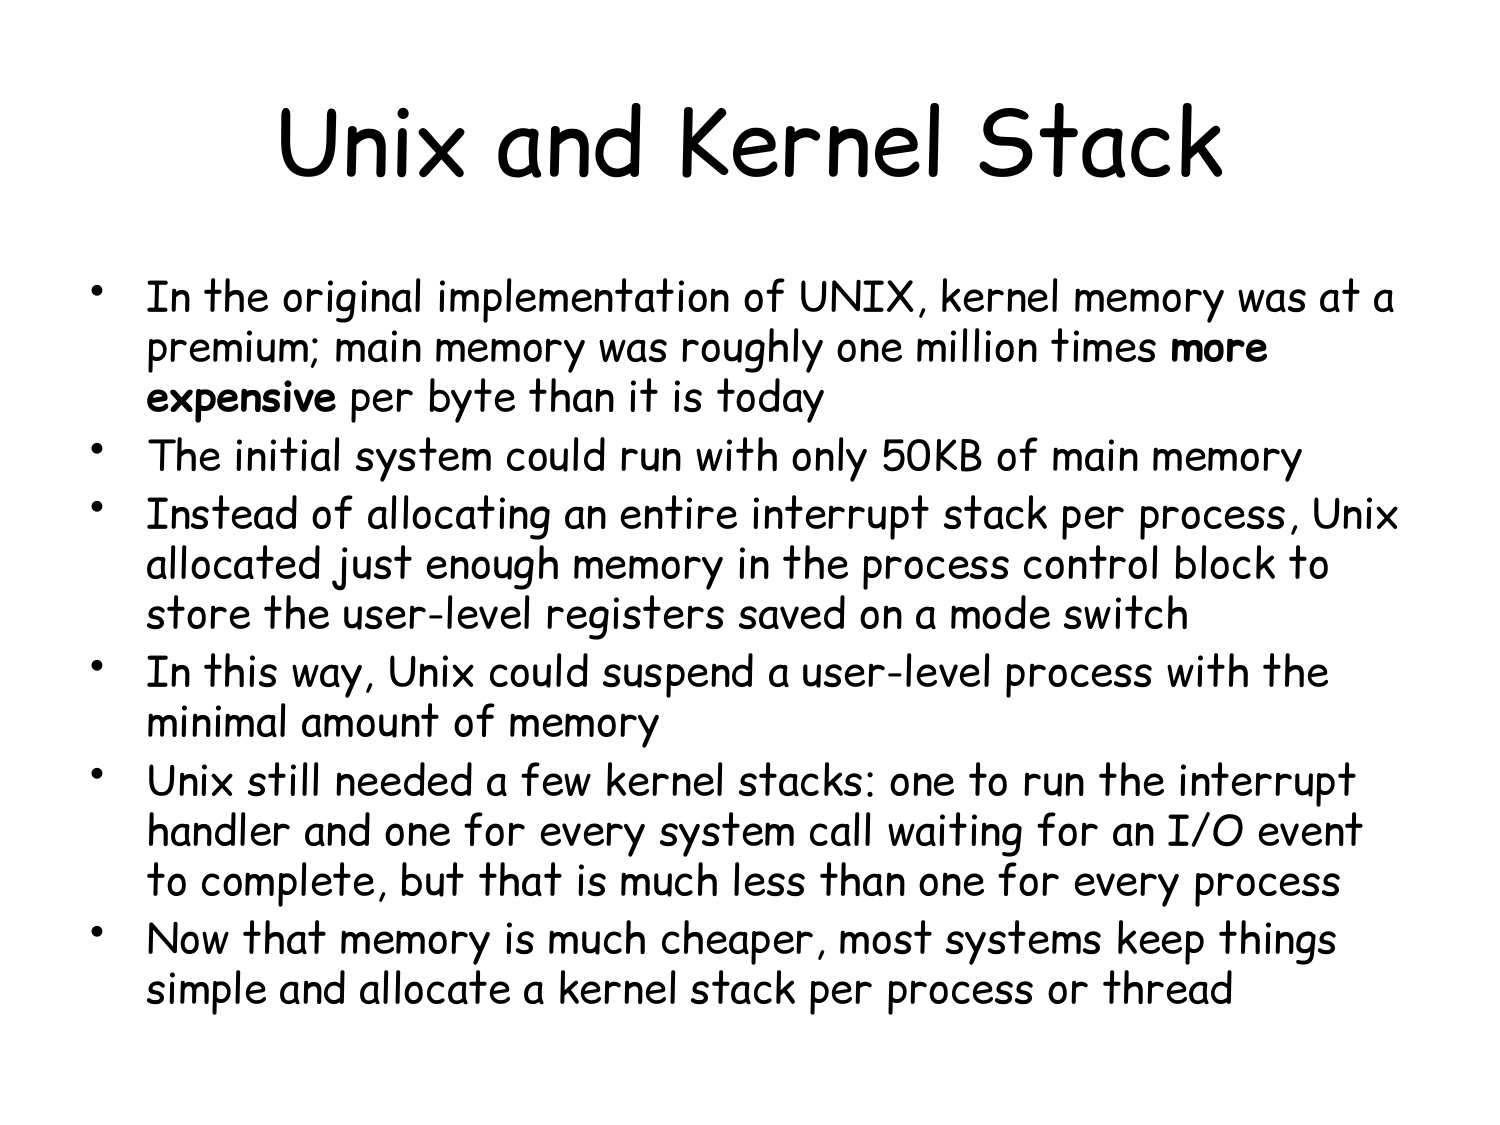

# Unix and Kernel Stack
In the original implementation of UNIX, kernel memory was at a premium; main memory was roughly one million times more expensive per byte than it is today
The initial system could run with only 50KB of main memory
Instead of allocating an entire interrupt stack per process, Unix allocated just enough memory in the process control block to store the user-level registers saved on a mode switch
In this way, Unix could suspend a user-level process with the minimal amount of memory
Unix still needed a few kernel stacks: one to run the interrupt handler and one for every system call waiting for an I/O event to complete, but that is much less than one for every process
Now that memory is much cheaper, most systems keep things simple and allocate a kernel stack per process or thread